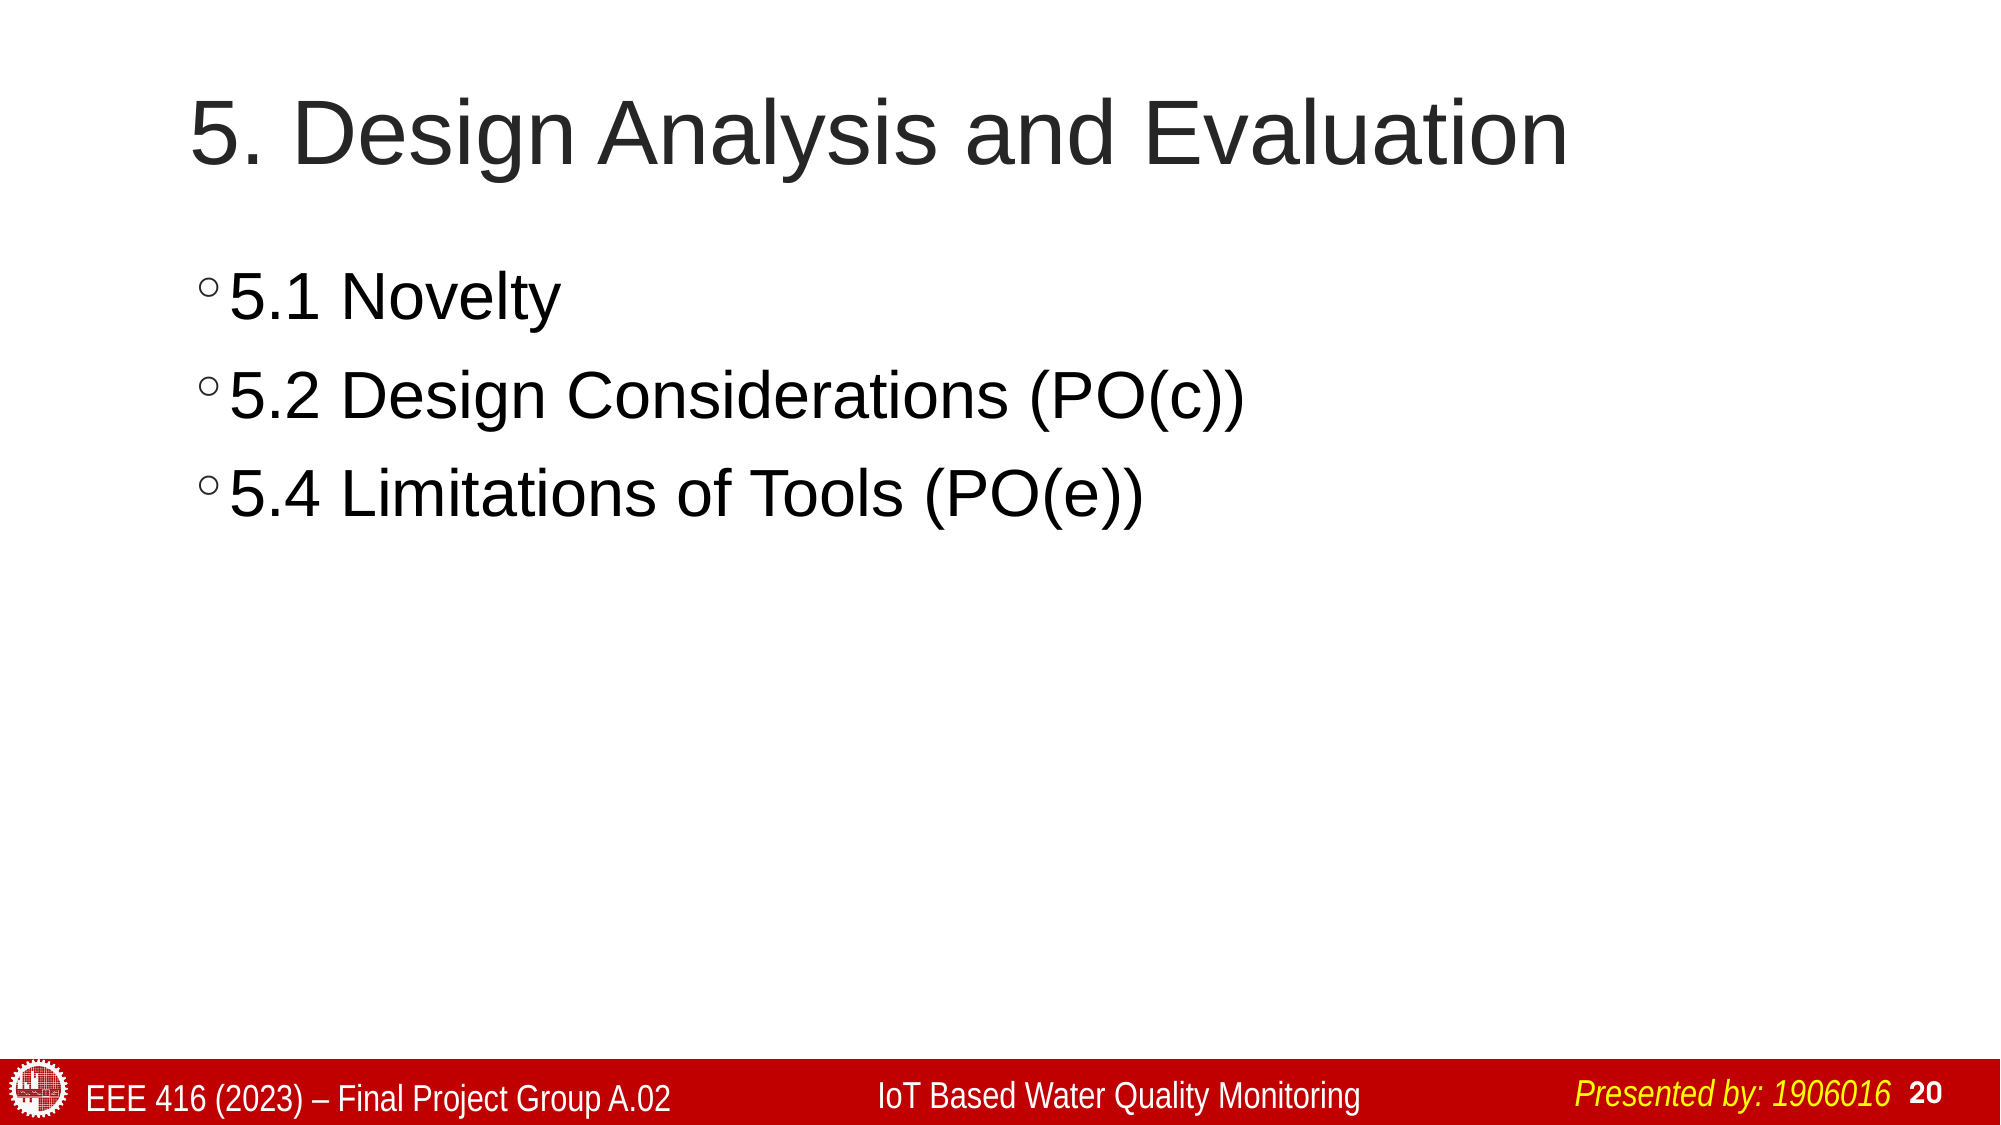

# 5. Design Analysis and Evaluation
5.1 Novelty
5.2 Design Considerations (PO(c))
5.4 Limitations of Tools (PO(e))
Presented by: 1906016
IoT Based Water Quality Monitoring
EEE 416 (2023) – Final Project Group A.02
20